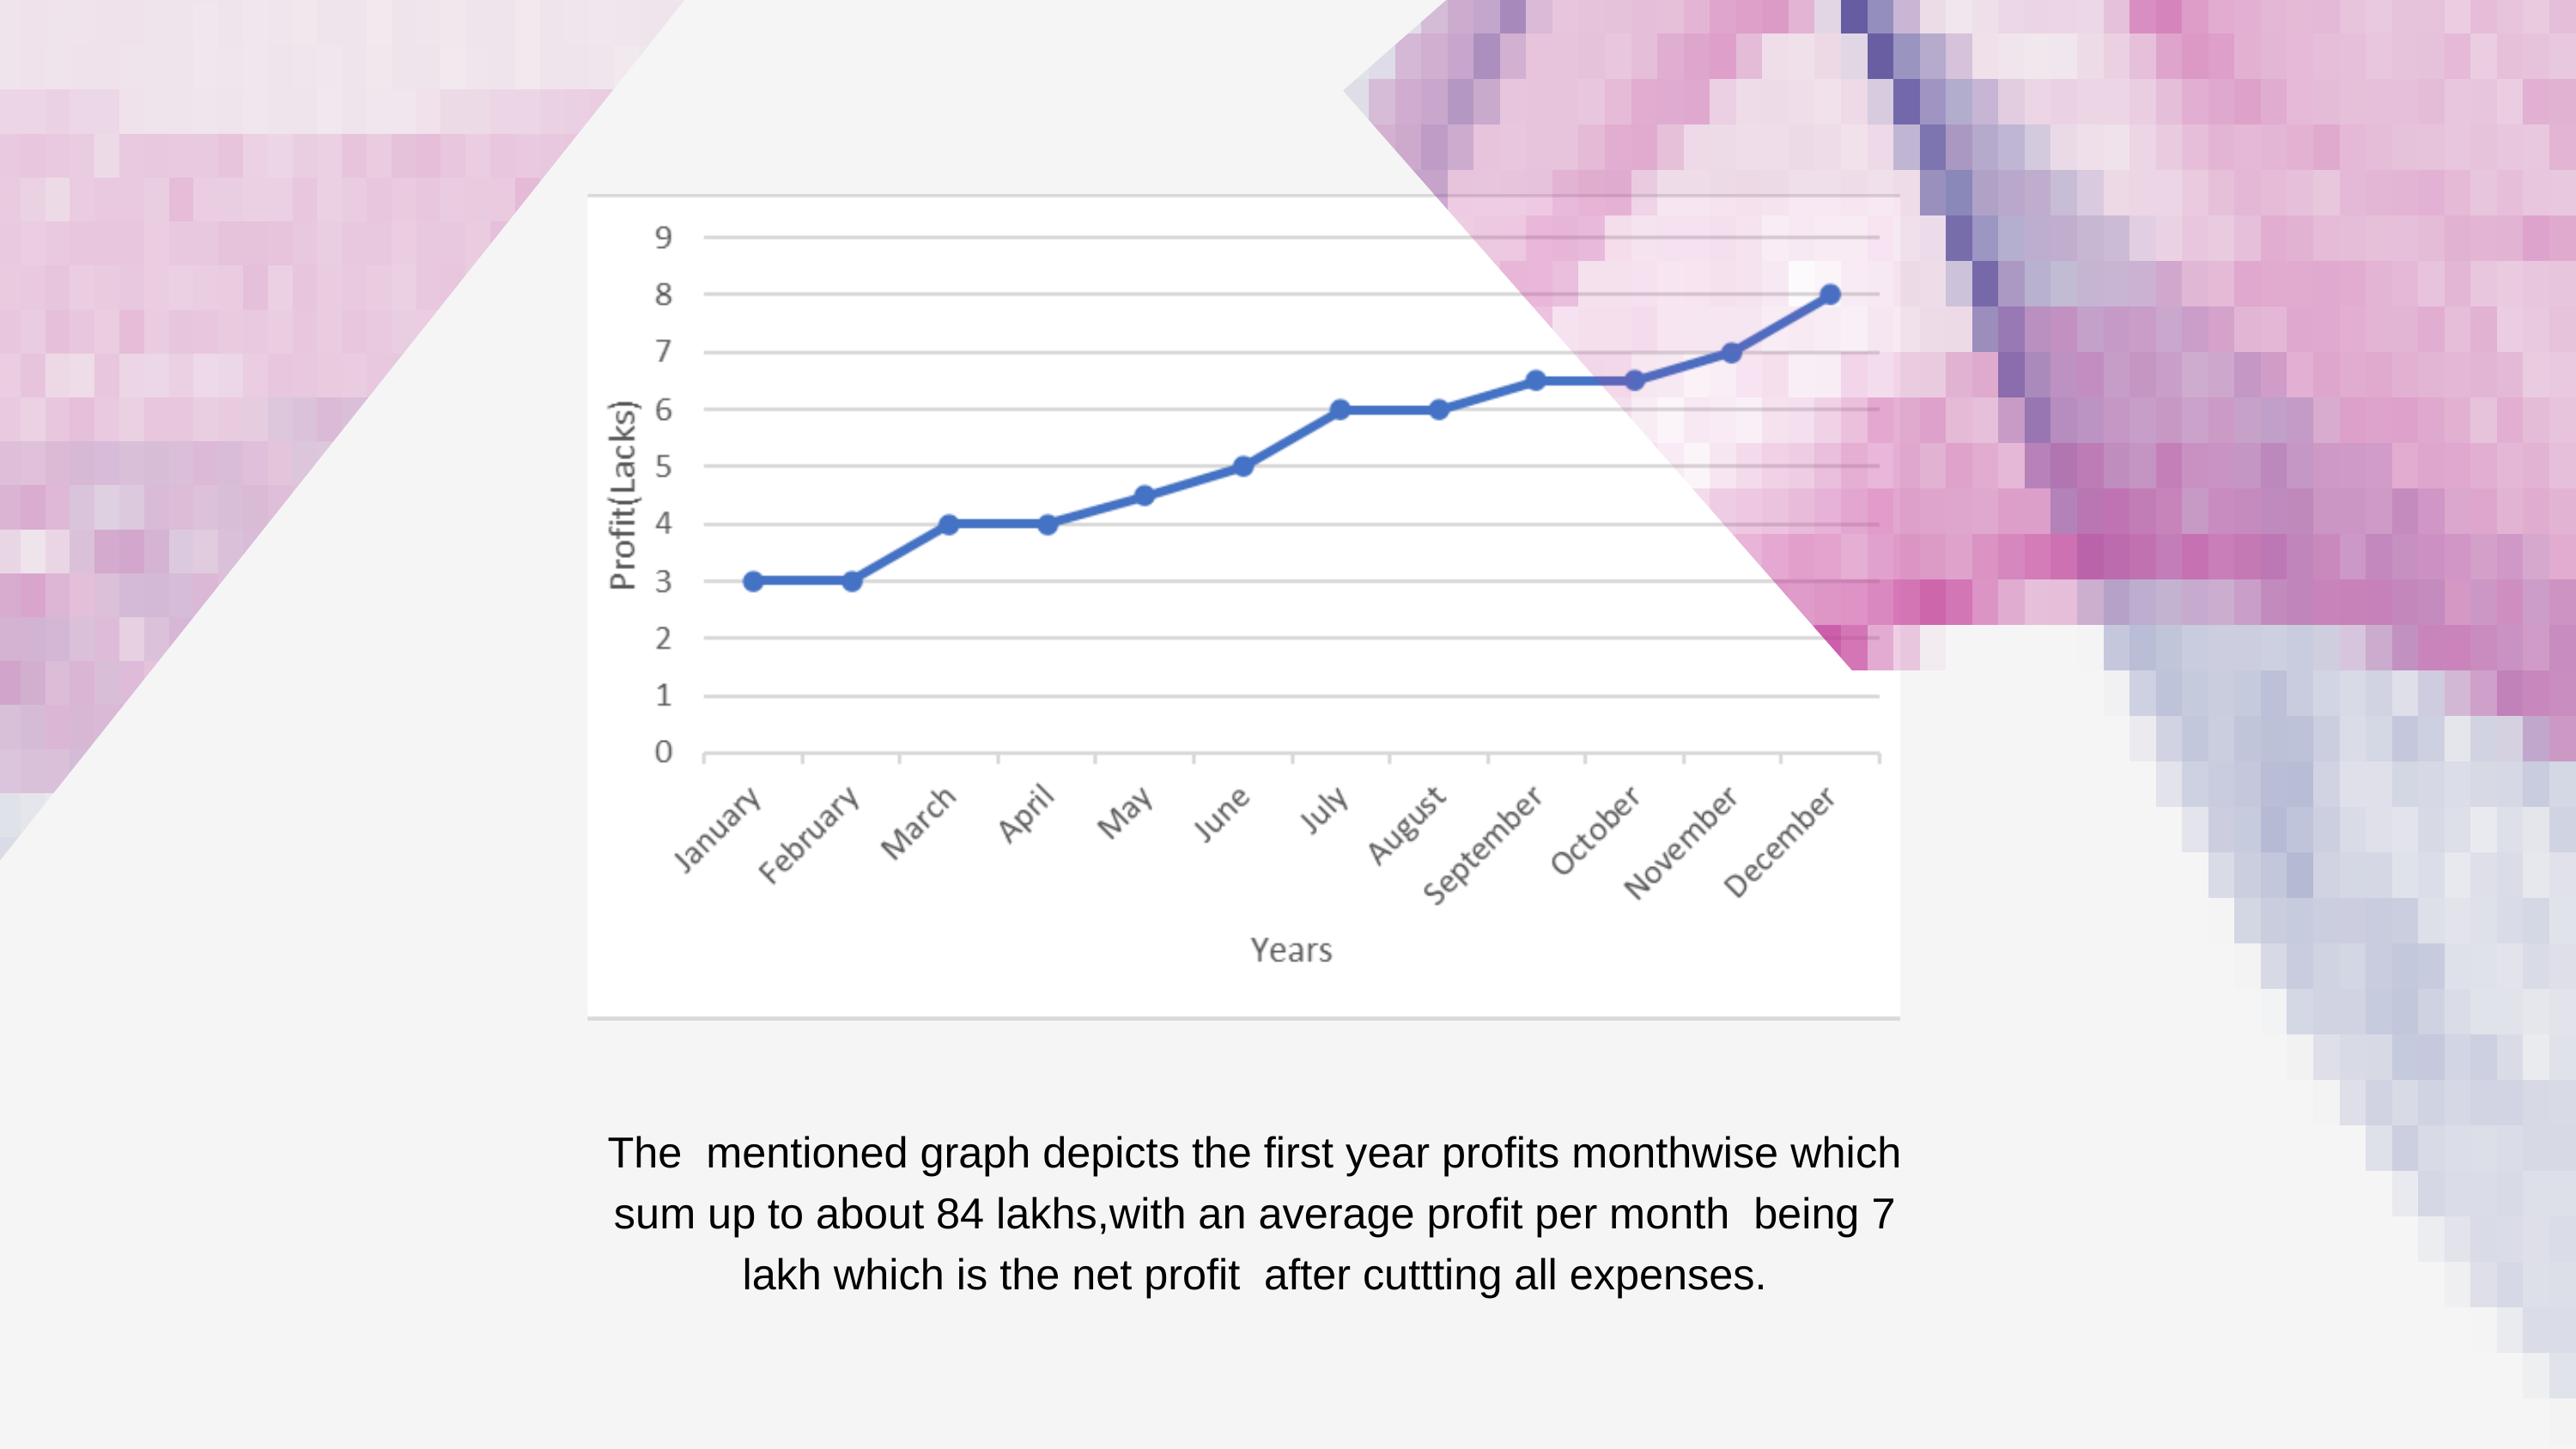

The  mentioned graph depicts the first year profits monthwise which sum up to about 84 lakhs,with an average profit per month  being 7 lakh which is the net profit  after cuttting all expenses.